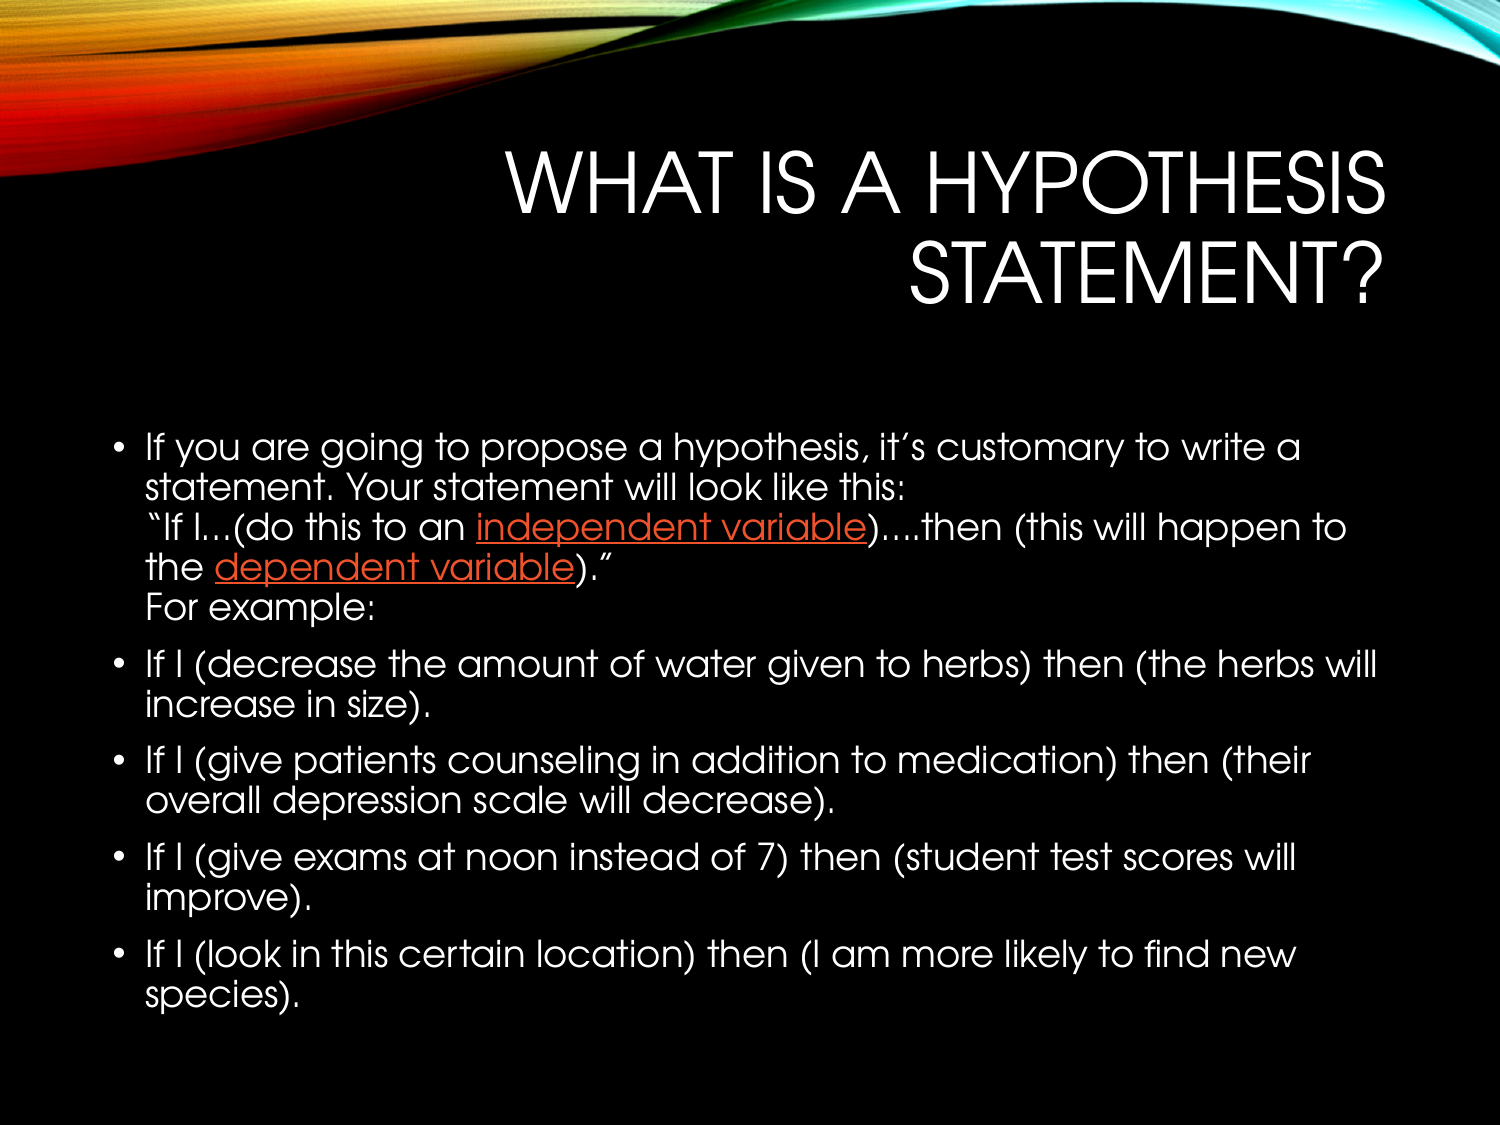

# What is a Hypothesis Statement?

If you are going to propose a hypothesis, it’s customary to write a statement. Your statement will look like this:
“If I…(do this to an independent variable)….then (this will happen to the dependent variable).”
For example:
If I (decrease the amount of water given to herbs) then (the herbs will increase in size).
If I (give patients counseling in addition to medication) then (their overall depression scale will decrease).
If I (give exams at noon instead of 7) then (student test scores will improve).
If I (look in this certain location) then (I am more likely to find new species).